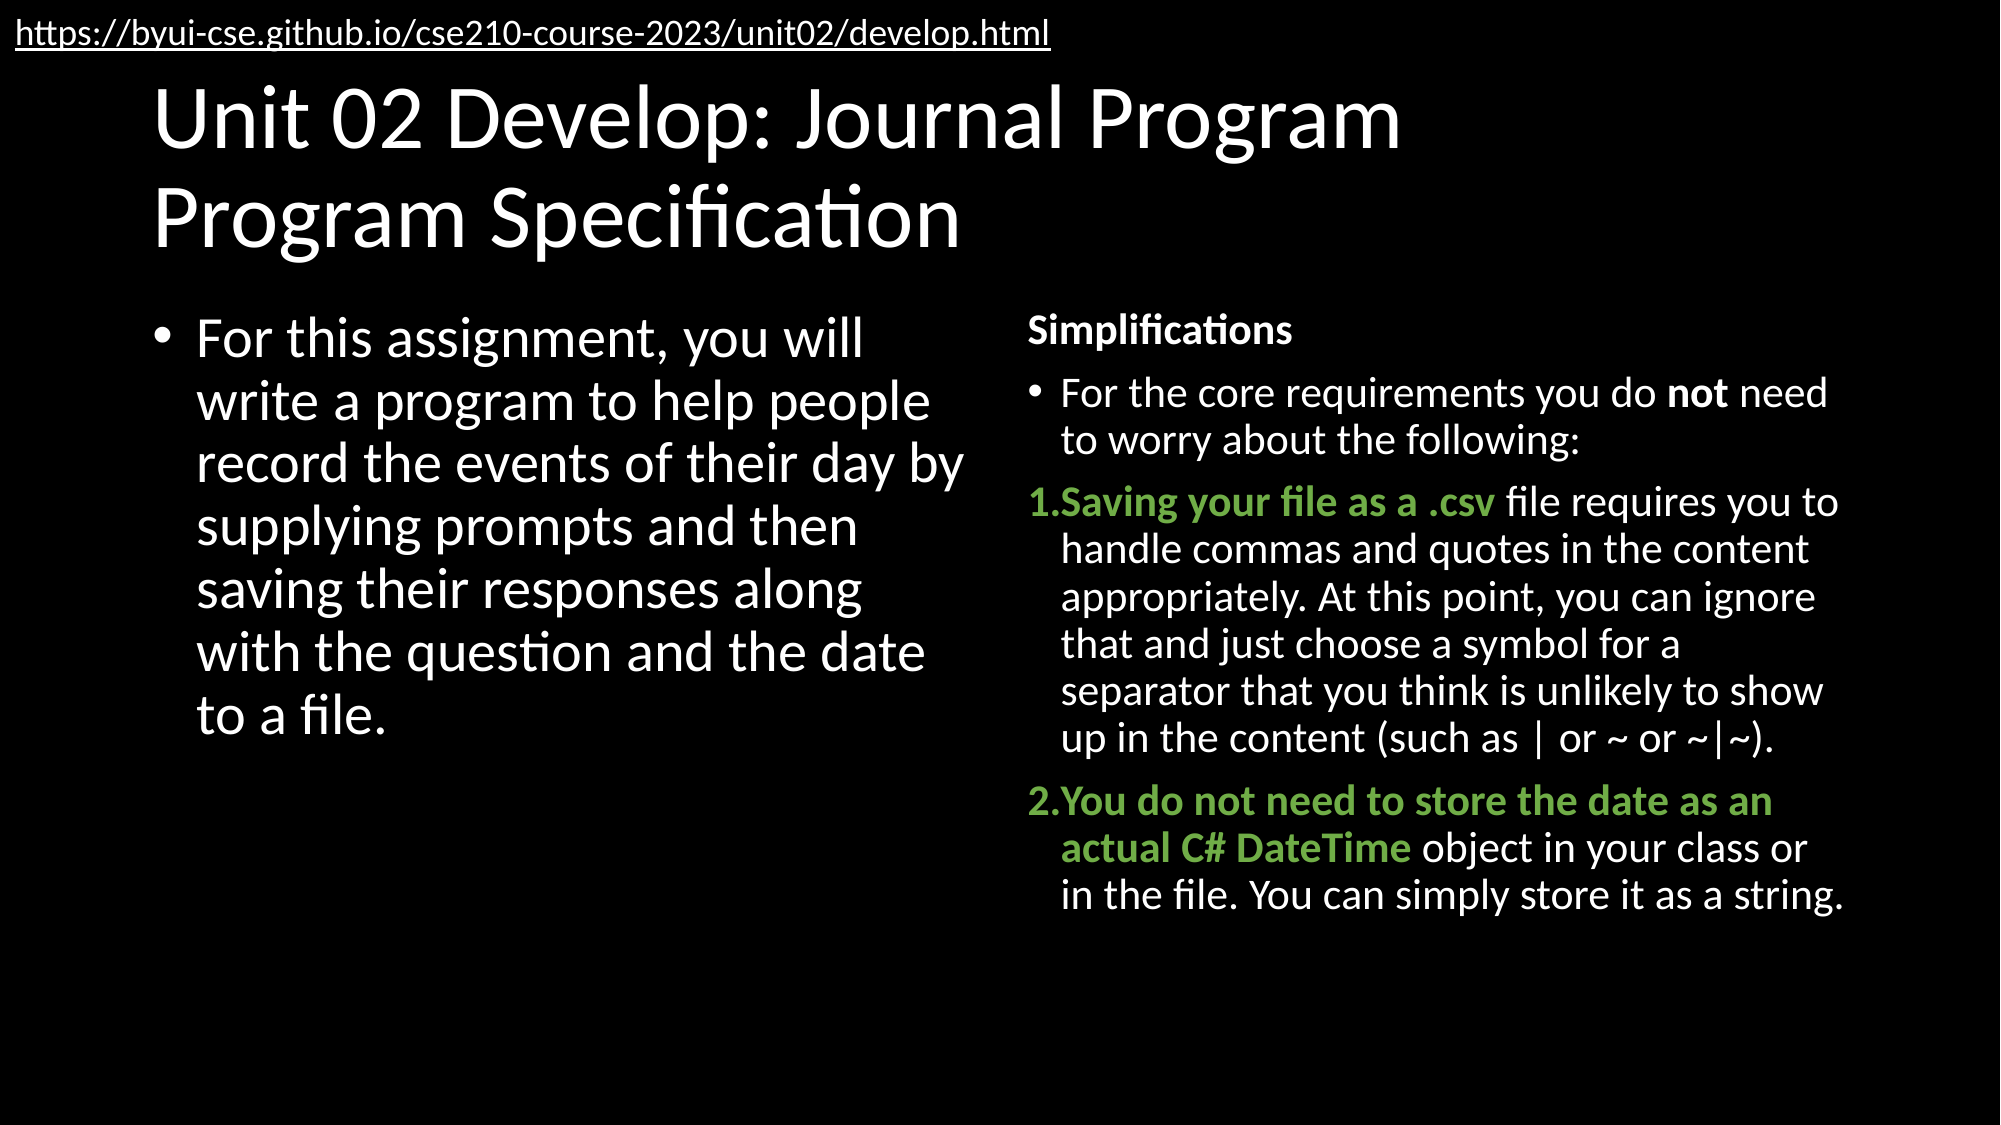

https://byui-cse.github.io/cse210-course-2023/unit02/develop.html
# Unit 02 Develop: Journal Program Program Specification
For this assignment, you will write a program to help people record the events of their day by supplying prompts and then saving their responses along with the question and the date to a file.

Simplifications
For the core requirements you do not need to worry about the following:
Saving your file as a .csv file requires you to handle commas and quotes in the content appropriately. At this point, you can ignore that and just choose a symbol for a separator that you think is unlikely to show up in the content (such as | or ~ or ~|~).
You do not need to store the date as an actual C# DateTime object in your class or in the file. You can simply store it as a string.